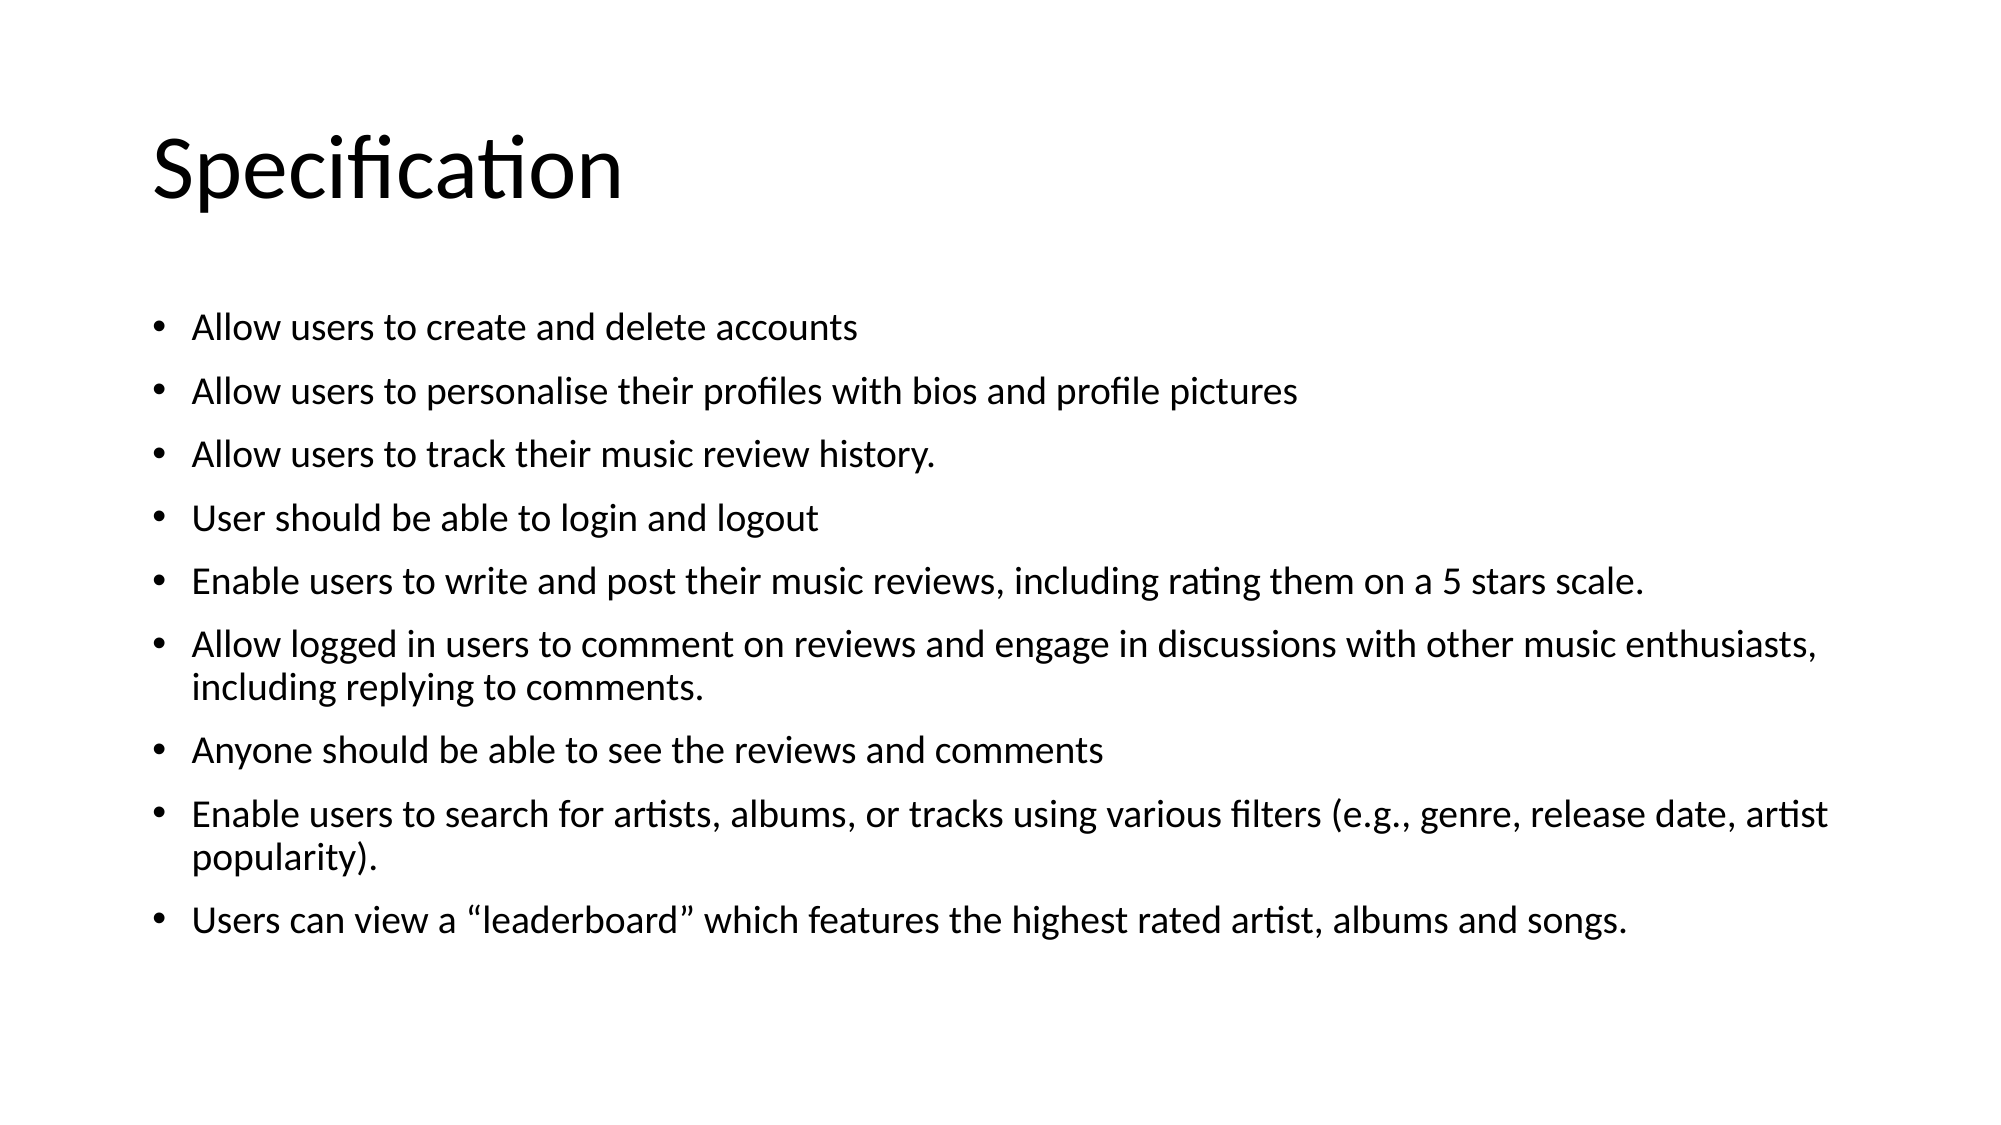

# Specification
Allow users to create and delete accounts
Allow users to personalise their profiles with bios and profile pictures
Allow users to track their music review history.
User should be able to login and logout
Enable users to write and post their music reviews, including rating them on a 5 stars scale.
Allow logged in users to comment on reviews and engage in discussions with other music enthusiasts, including replying to comments.
Anyone should be able to see the reviews and comments
Enable users to search for artists, albums, or tracks using various filters (e.g., genre, release date, artist popularity).
Users can view a “leaderboard” which features the highest rated artist, albums and songs.